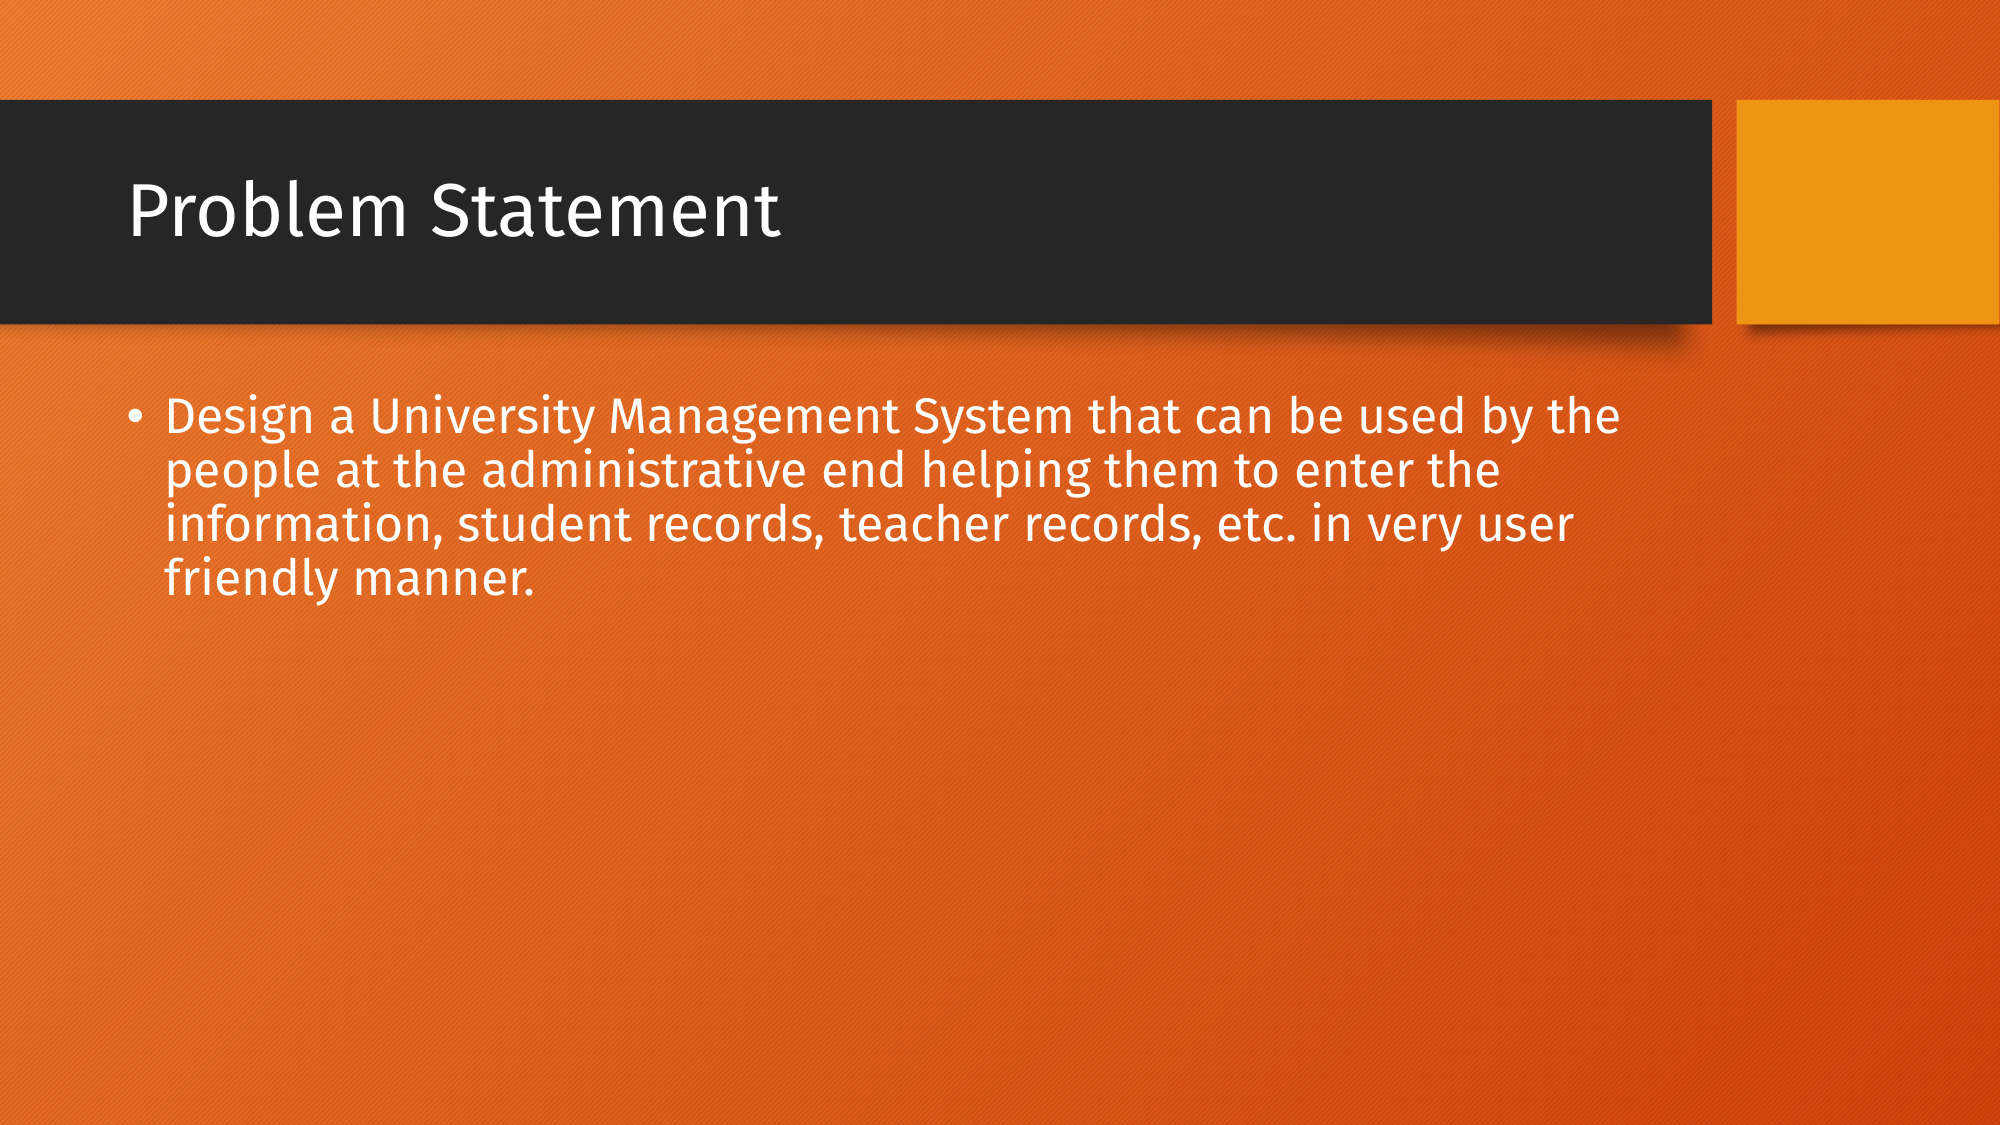

# Problem Statement
Design a University Management System that can be used by the people at the administrative end helping them to enter the information, student records, teacher records, etc. in very user friendly manner.